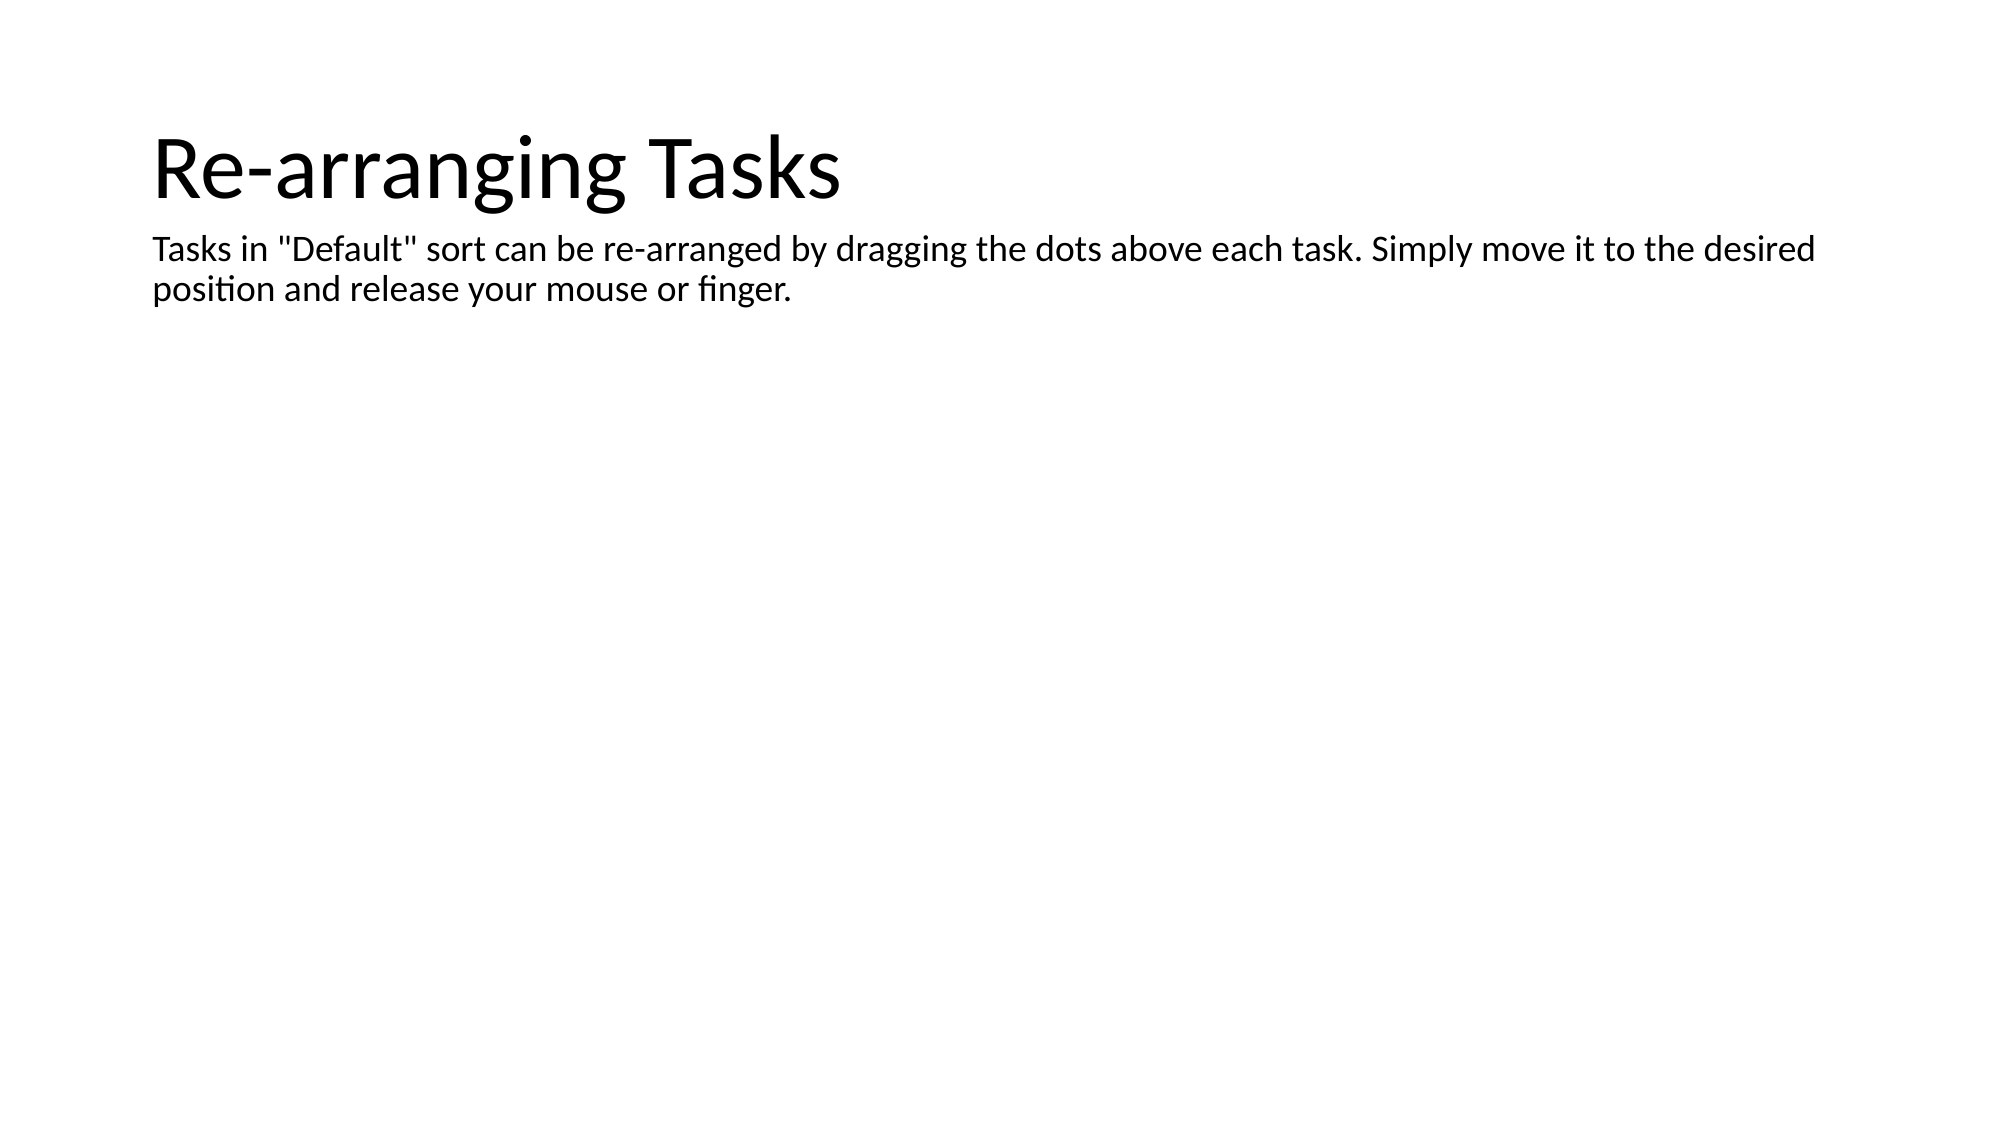

# Re-arranging Tasks
Tasks in "Default" sort can be re-arranged by dragging the dots above each task. Simply move it to the desired position and release your mouse or finger.